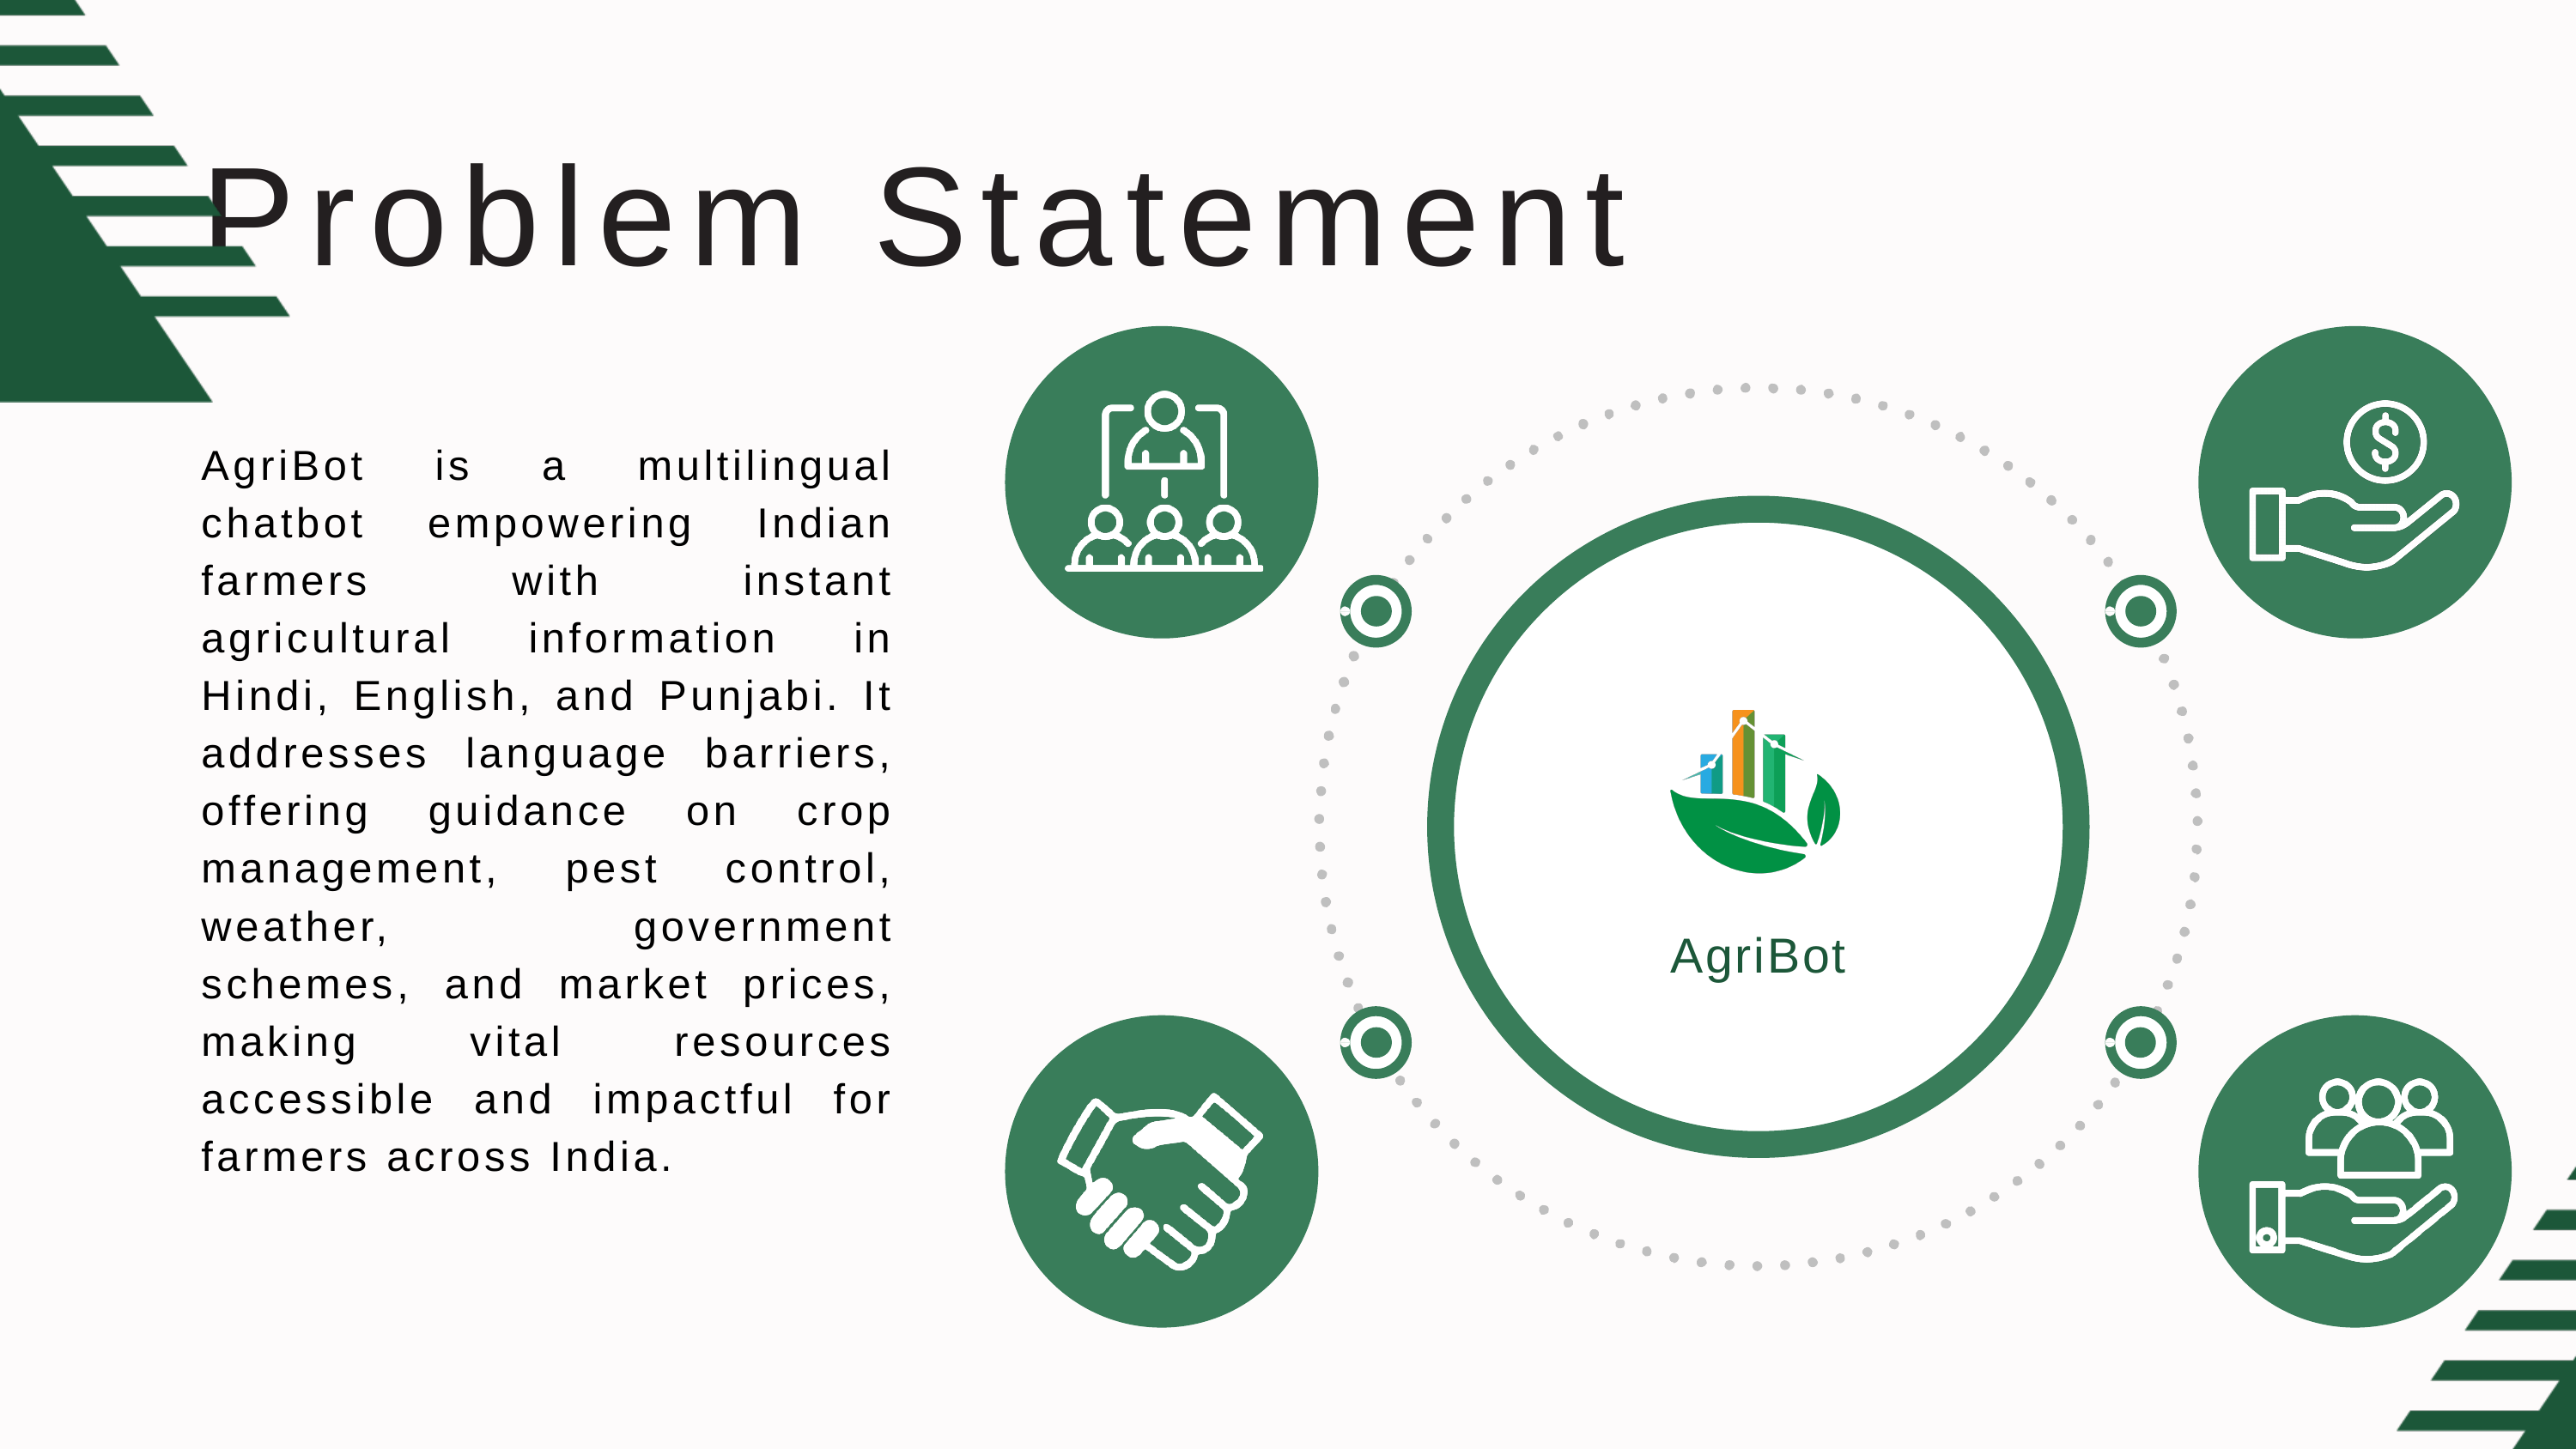

Problem Statement

AgriBot

AgriBot is a multilingual chatbot empowering Indian farmers with instant agricultural information in Hindi, English, and Punjabi. It addresses language barriers, offering guidance on crop management, pest control, weather, government schemes, and market prices, making vital resources accessible and impactful for farmers across India.